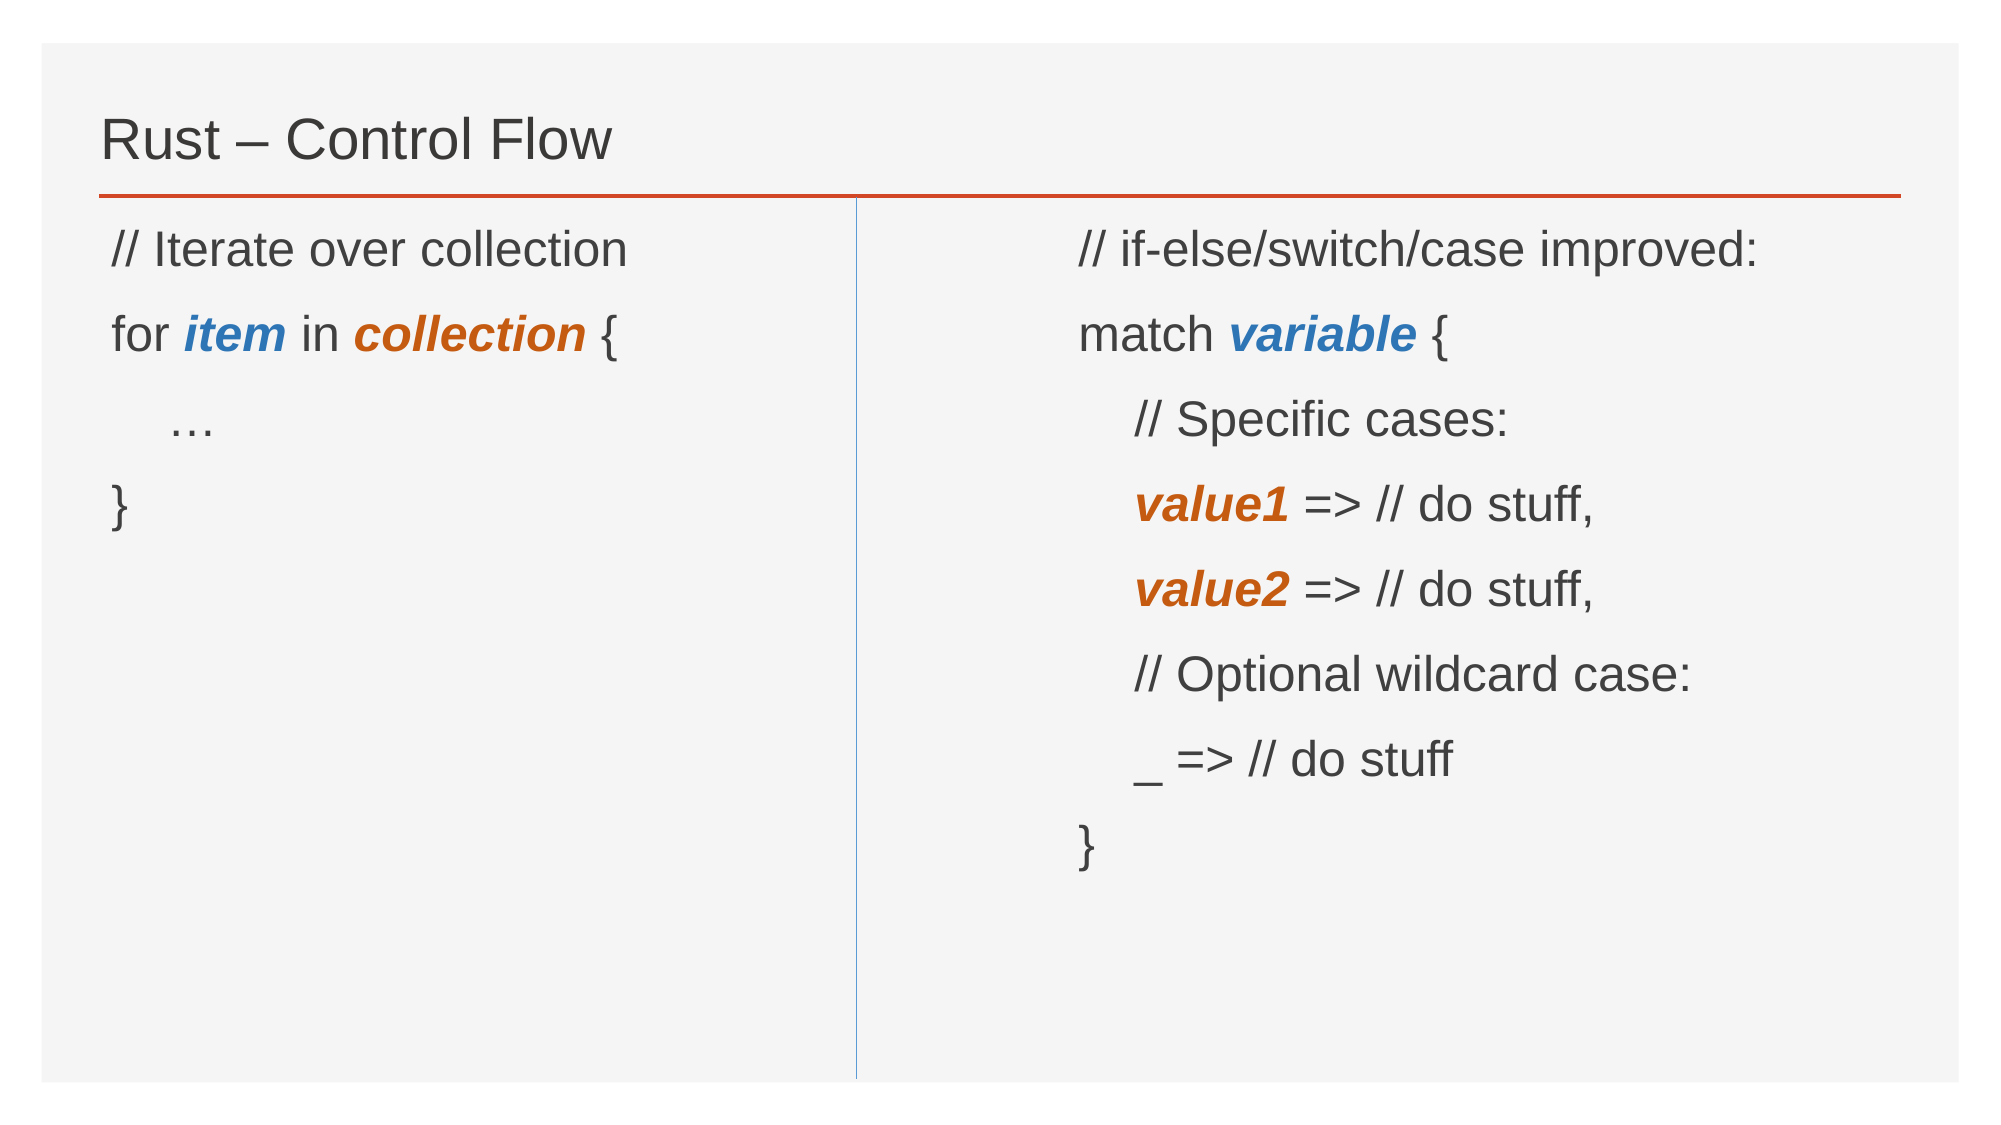

# Rust – Control Flow
// Iterate over collection
for item in collection {
    …
}

// if-else/switch/case improved:
match variable {
    // Specific cases:
    value1 => // do stuff,
    value2 => // do stuff,
    // Optional wildcard case:
    _ => // do stuff
}